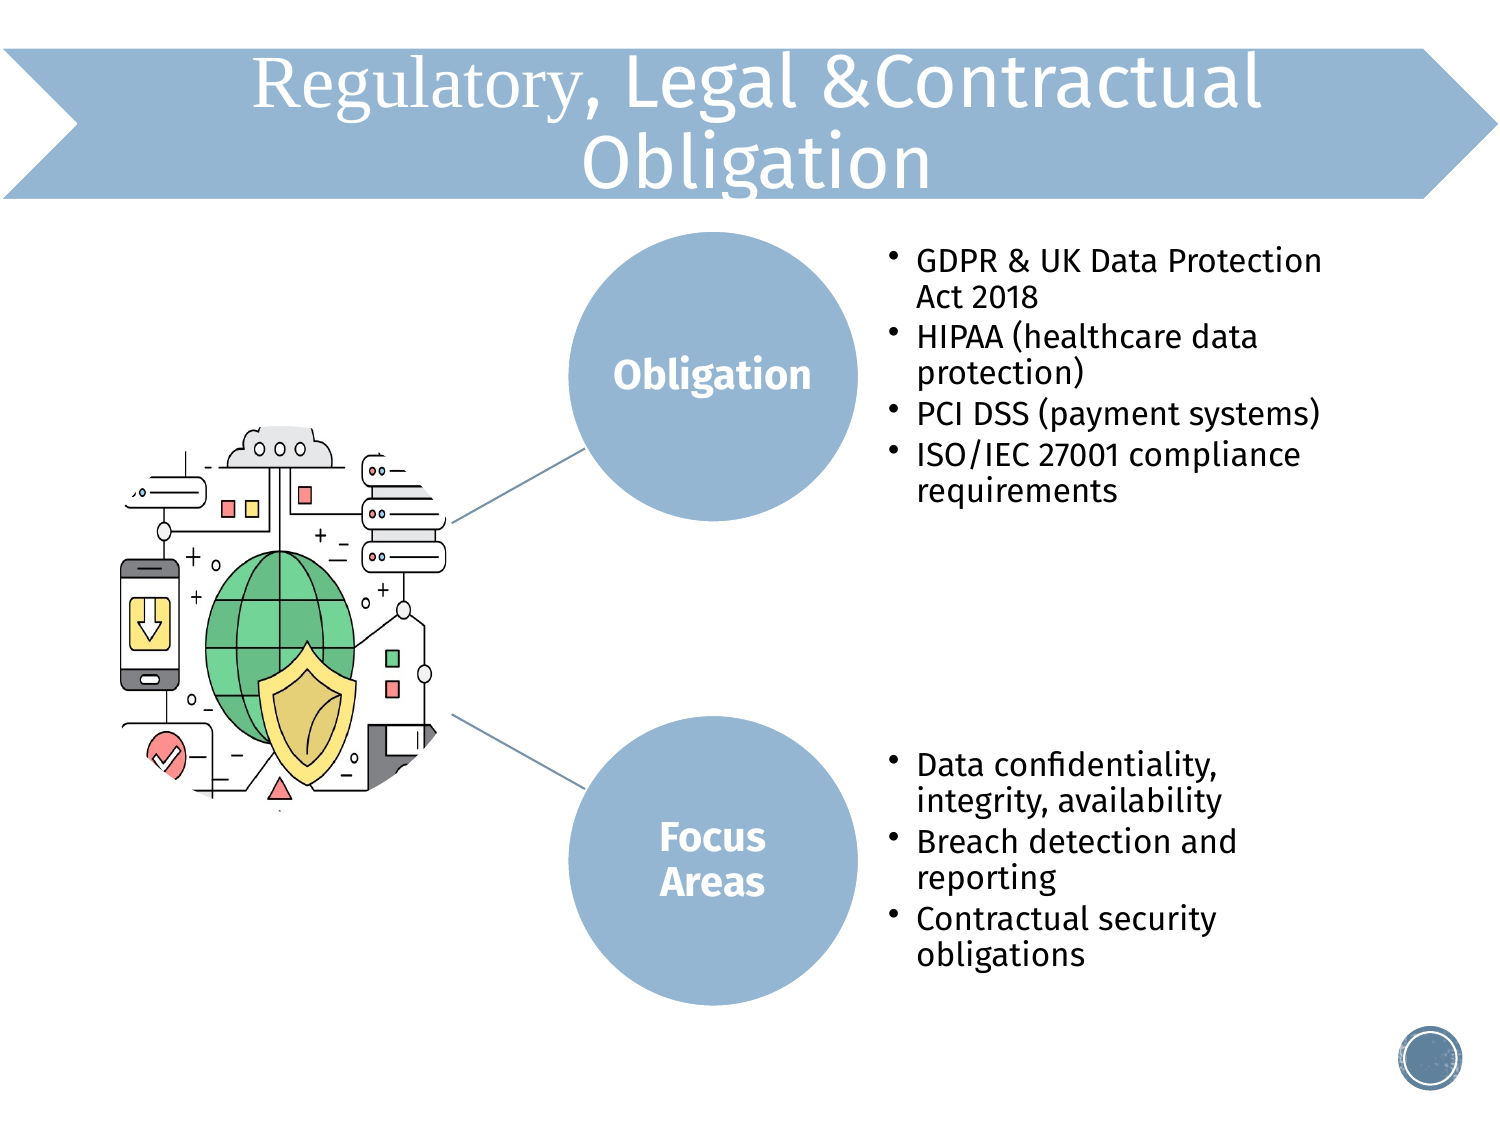

Regulatory, Legal &Contractual Obligation
Obligation
GDPR & UK Data Protection Act 2018
HIPAA (healthcare data protection)
PCI DSS (payment systems)
ISO/IEC 27001 compliance requirements
Focus Areas
Data confidentiality, integrity, availability
Breach detection and reporting
Contractual security obligations